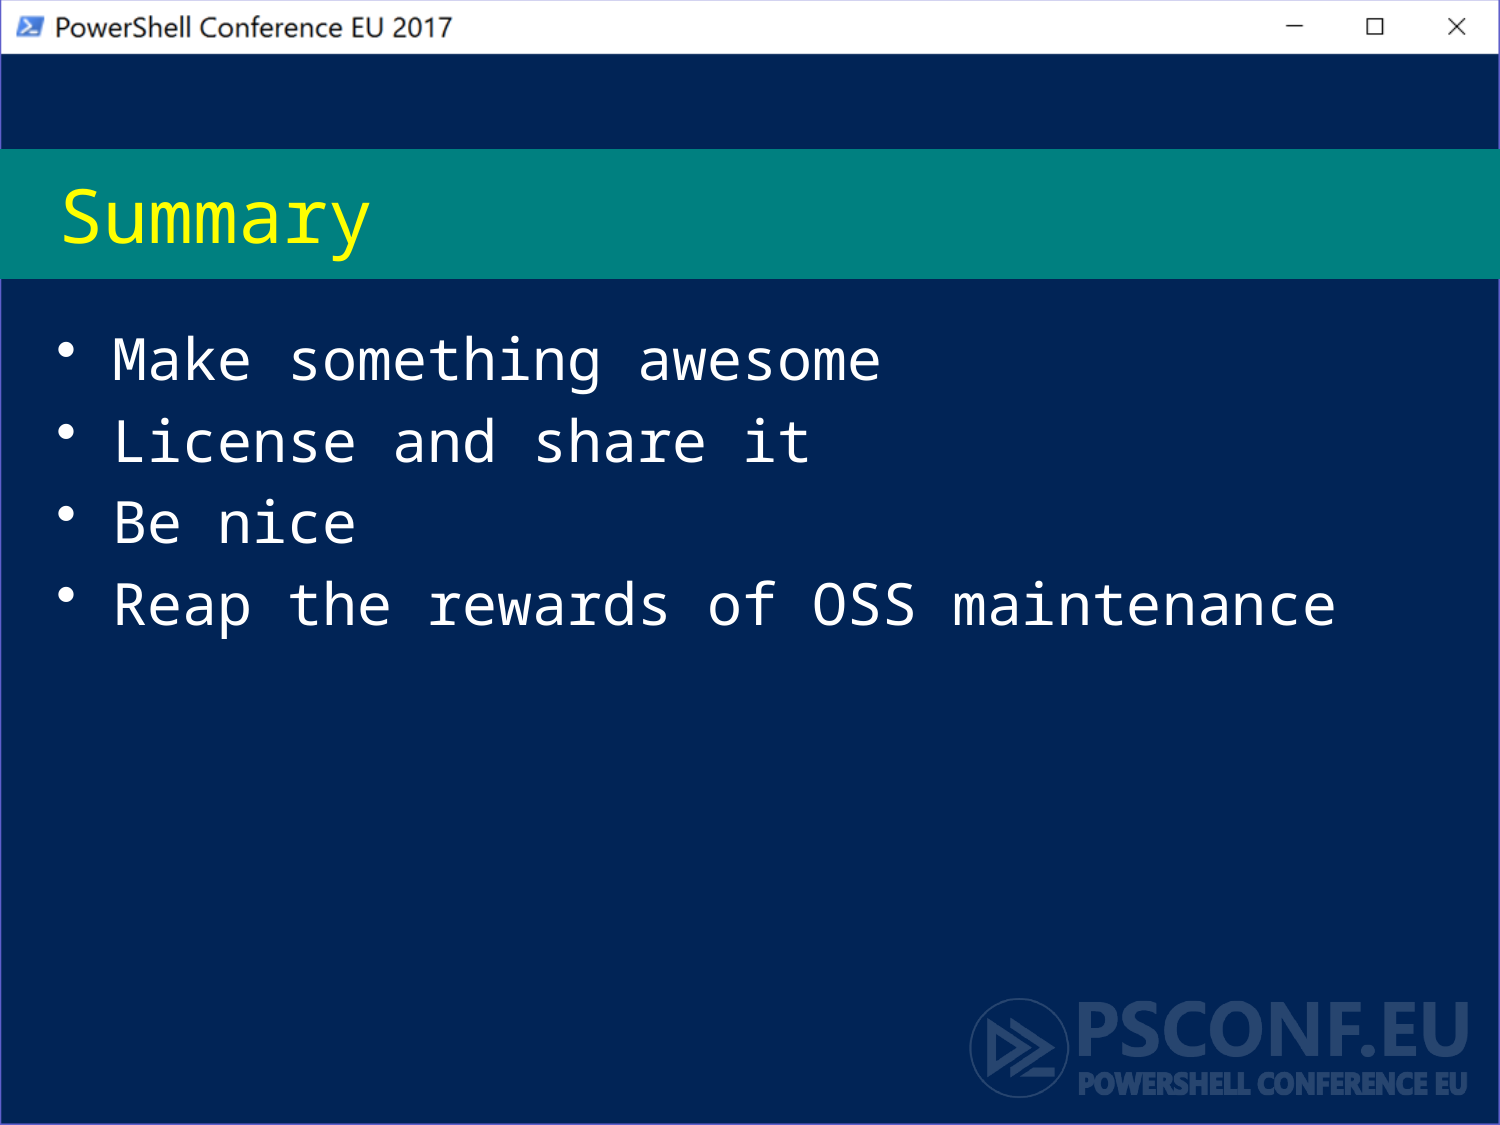

# Summary
Make something awesome
License and share it
Be nice
Reap the rewards of OSS maintenance